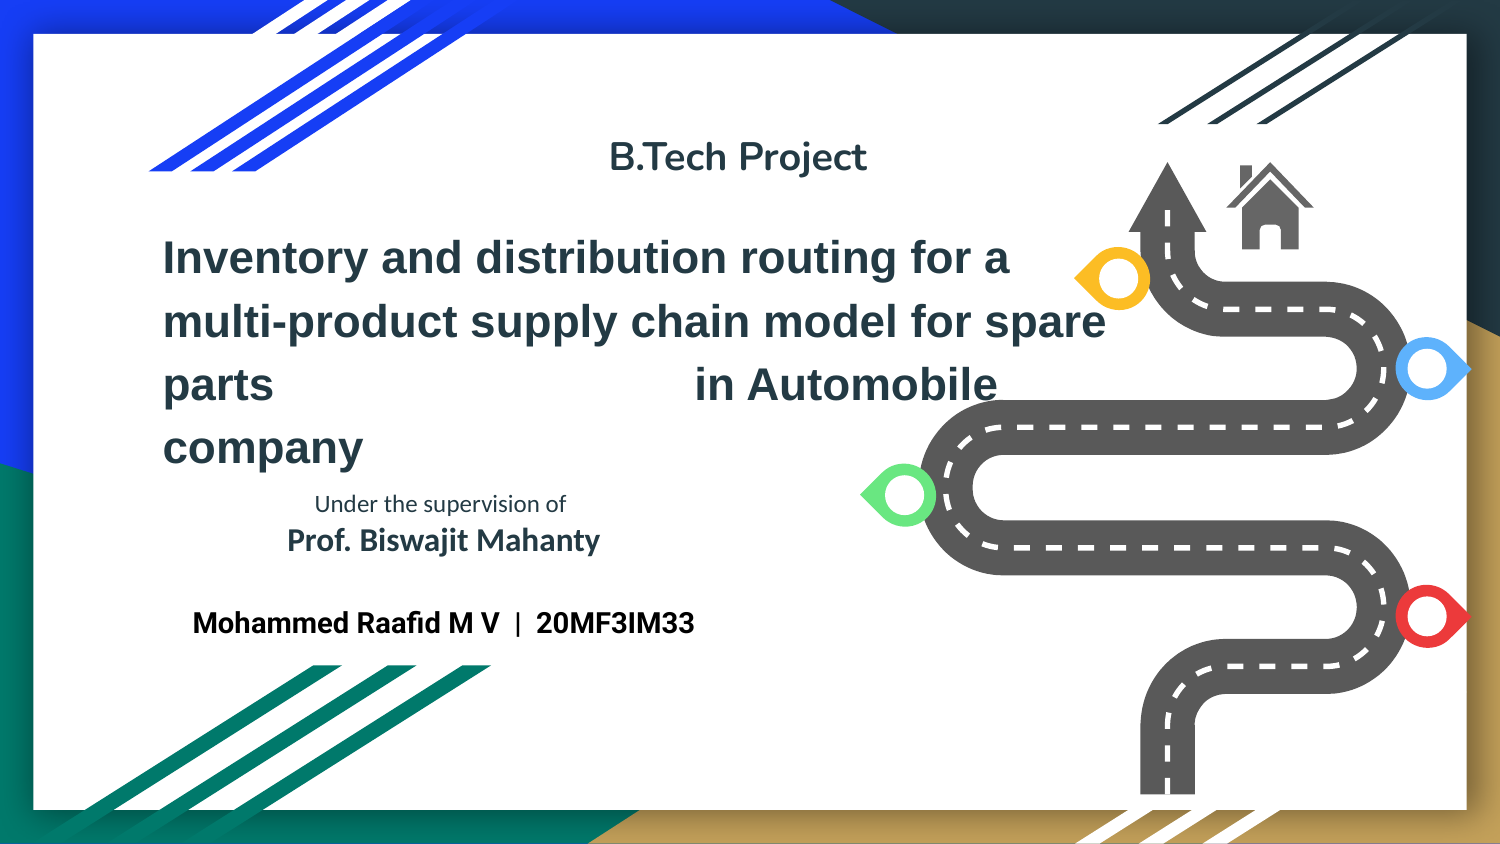

B.Tech Project

Inventory and distribution routing for a       multi-product supply chain model for spare parts                                 in Automobile company

Under the supervision of
Prof. Biswajit Mahanty
Mohammed Raafid M V  |  20MF3IM33